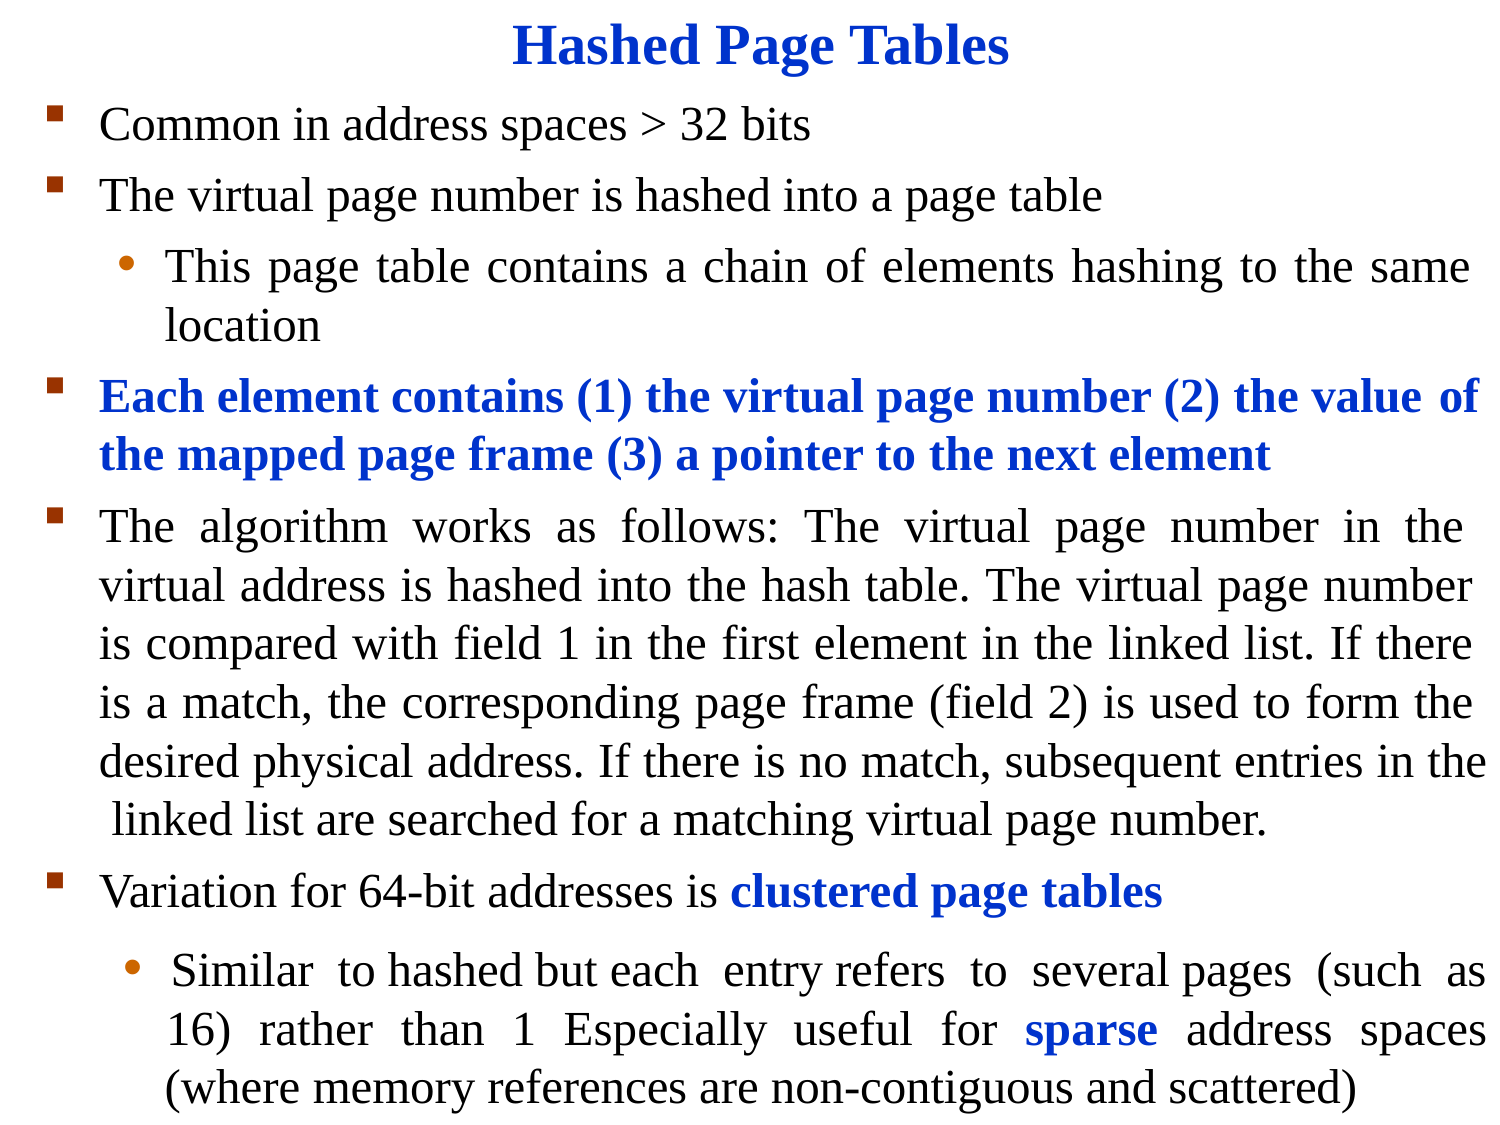

# Hashed Page Tables
Common in address spaces > 32 bits
The virtual page number is hashed into a page table
This page table contains a chain of elements hashing to the same  location
Each element contains (1) the virtual page number (2) the value of
the mapped page frame (3) a pointer to the next element
The algorithm works as follows: The virtual page number in the  virtual address is hashed into the hash table. The virtual page number  is compared with field 1 in the first element in the linked list. If there  is a match, the corresponding page frame (field 2) is used to form the  desired physical address. If there is no match, subsequent entries in the  linked list are searched for a matching virtual page number.
Variation for 64-bit addresses is clustered page tables
Similar  to hashed but each  entry refers  to  several pages  (such  as
16)	rather	than	1	Especially	useful	for	sparse	address	spaces
(where memory references are non-contiguous and scattered)